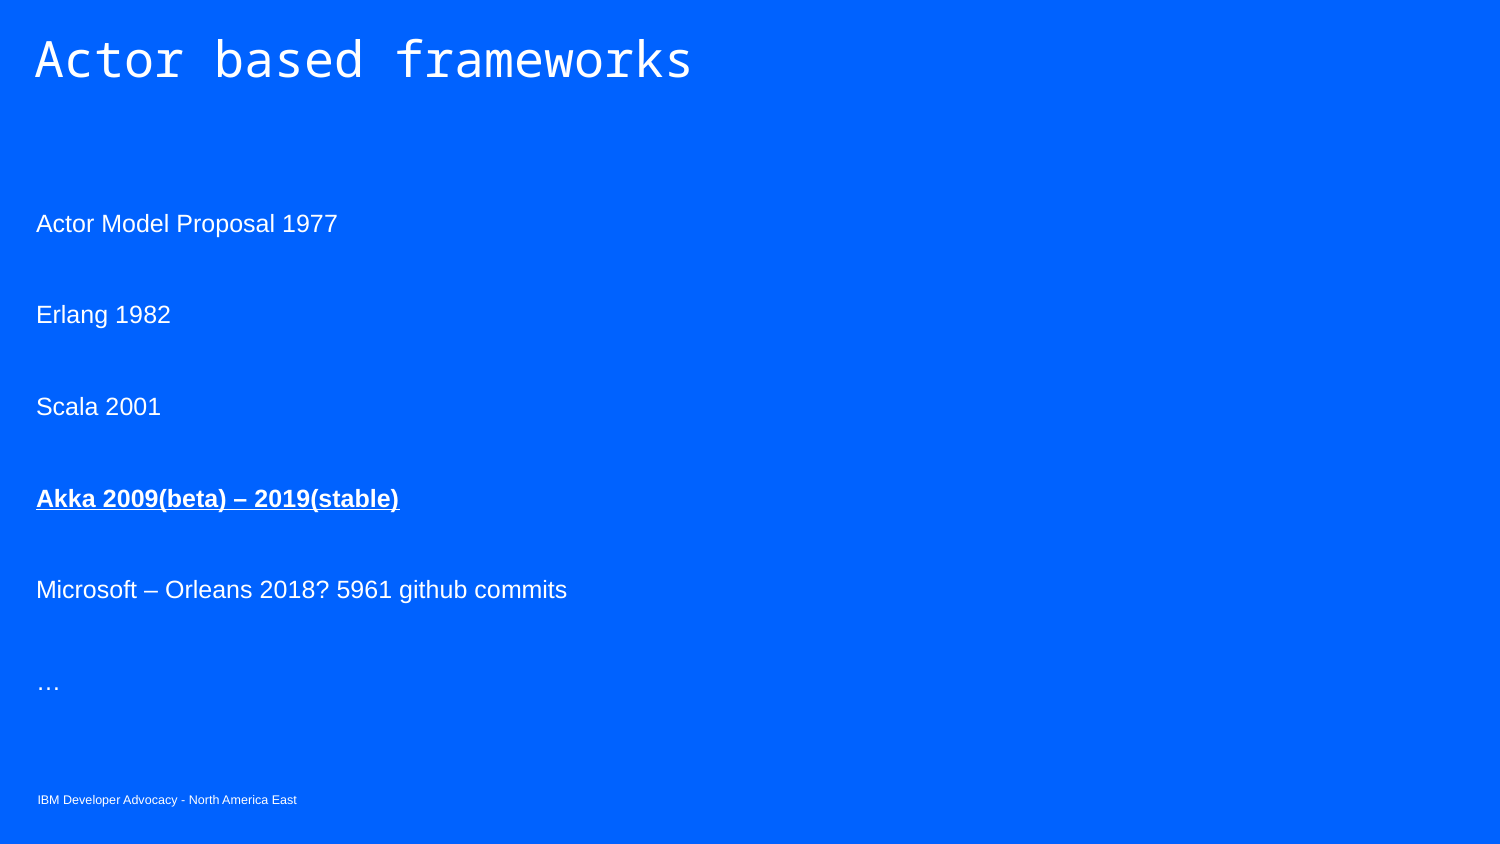

# Actor based frameworks
Actor Model Proposal 1977

Erlang 1982

Scala 2001

Akka 2009(beta) – 2019(stable)

Microsoft – Orleans 2018? 5961 github commits

…
IBM Developer Advocacy - North America East